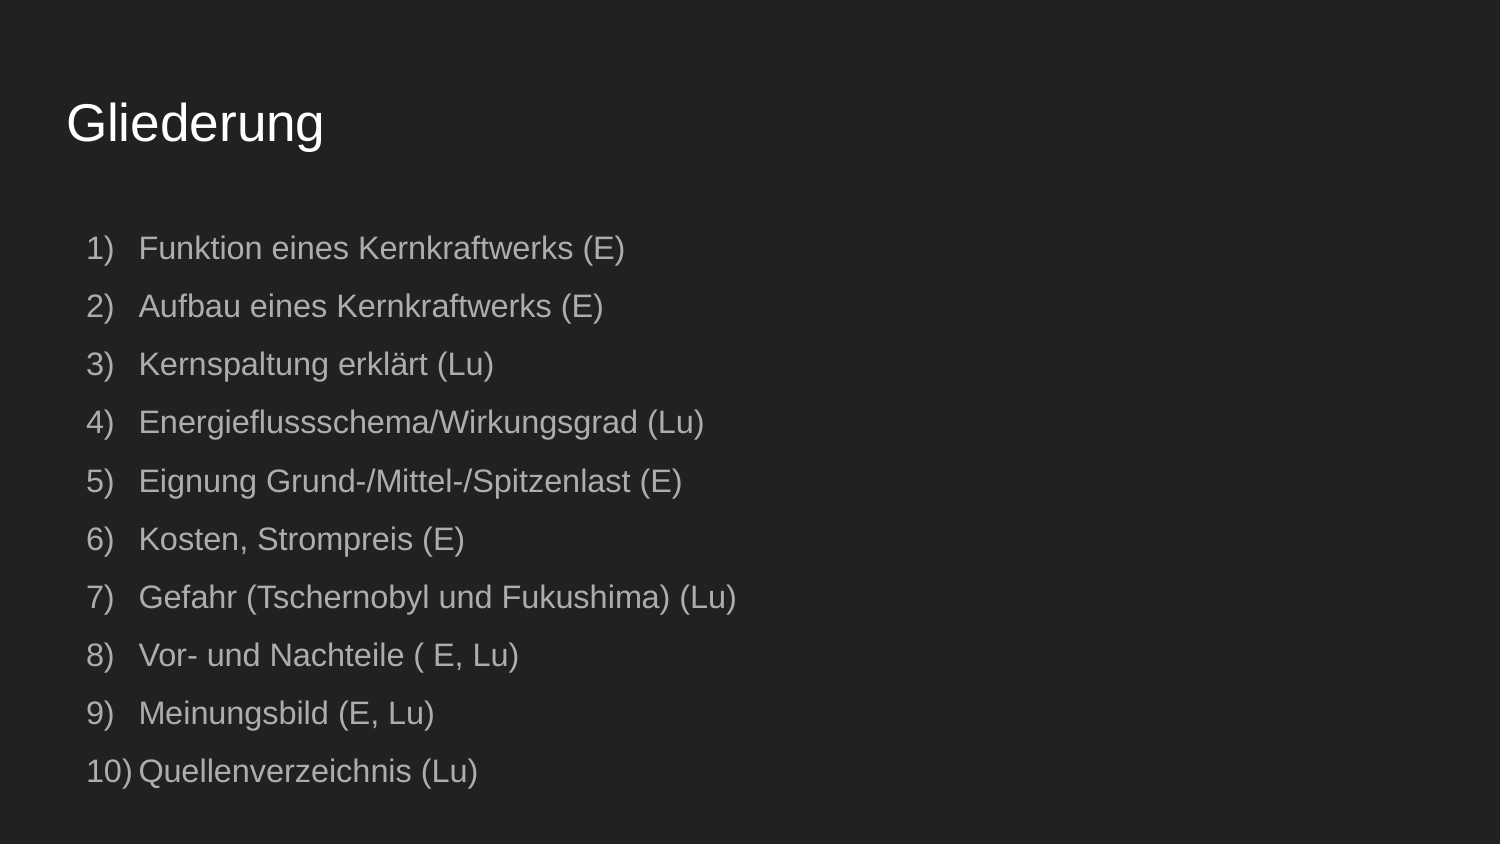

# Gliederung
Funktion eines Kernkraftwerks (E)
Aufbau eines Kernkraftwerks (E)
Kernspaltung erklärt (Lu)
Energieflussschema/Wirkungsgrad (Lu)
Eignung Grund-/Mittel-/Spitzenlast (E)
Kosten, Strompreis (E)
Gefahr (Tschernobyl und Fukushima) (Lu)
Vor- und Nachteile ( E, Lu)
Meinungsbild (E, Lu)
Quellenverzeichnis (Lu)